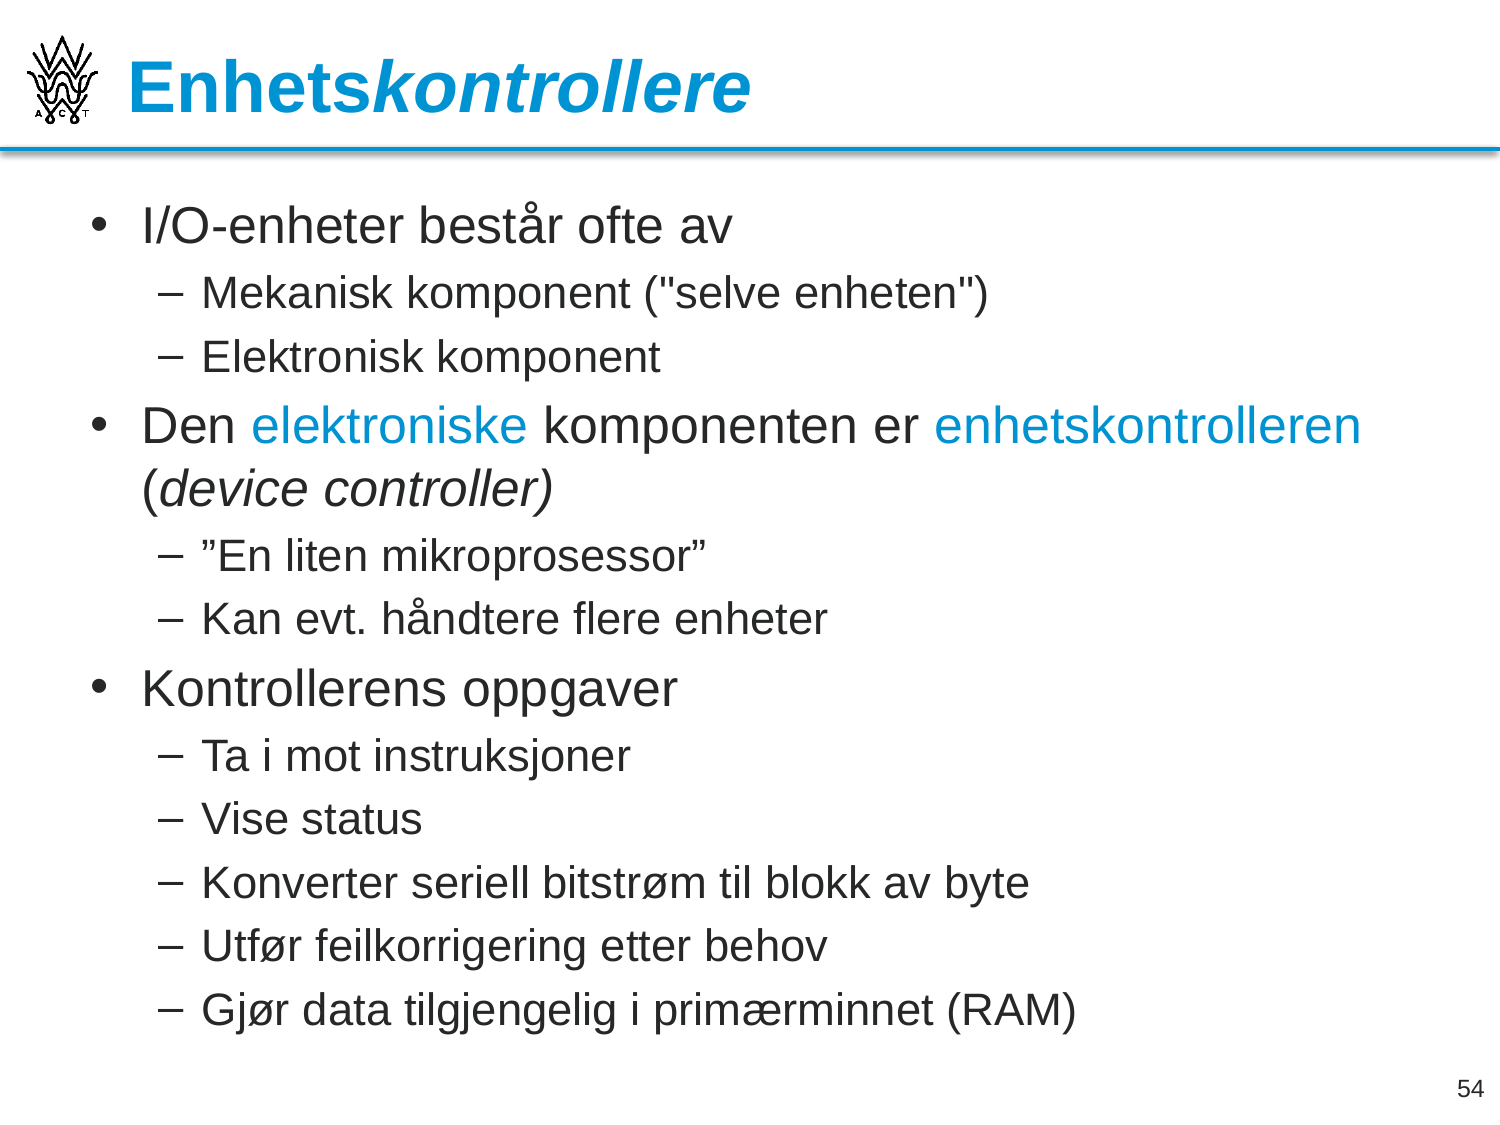

# Enhetskontrollere
I/O-enheter består ofte av
Mekanisk komponent ("selve enheten")
Elektronisk komponent
Den elektroniske komponenten er enhetskontrolleren (device controller)
”En liten mikroprosessor”
Kan evt. håndtere flere enheter
Kontrollerens oppgaver
Ta i mot instruksjoner
Vise status
Konverter seriell bitstrøm til blokk av byte
Utfør feilkorrigering etter behov
Gjør data tilgjengelig i primærminnet (RAM)
54
26.09.2013
Bjørn O. Listog -- blistog@nith.no